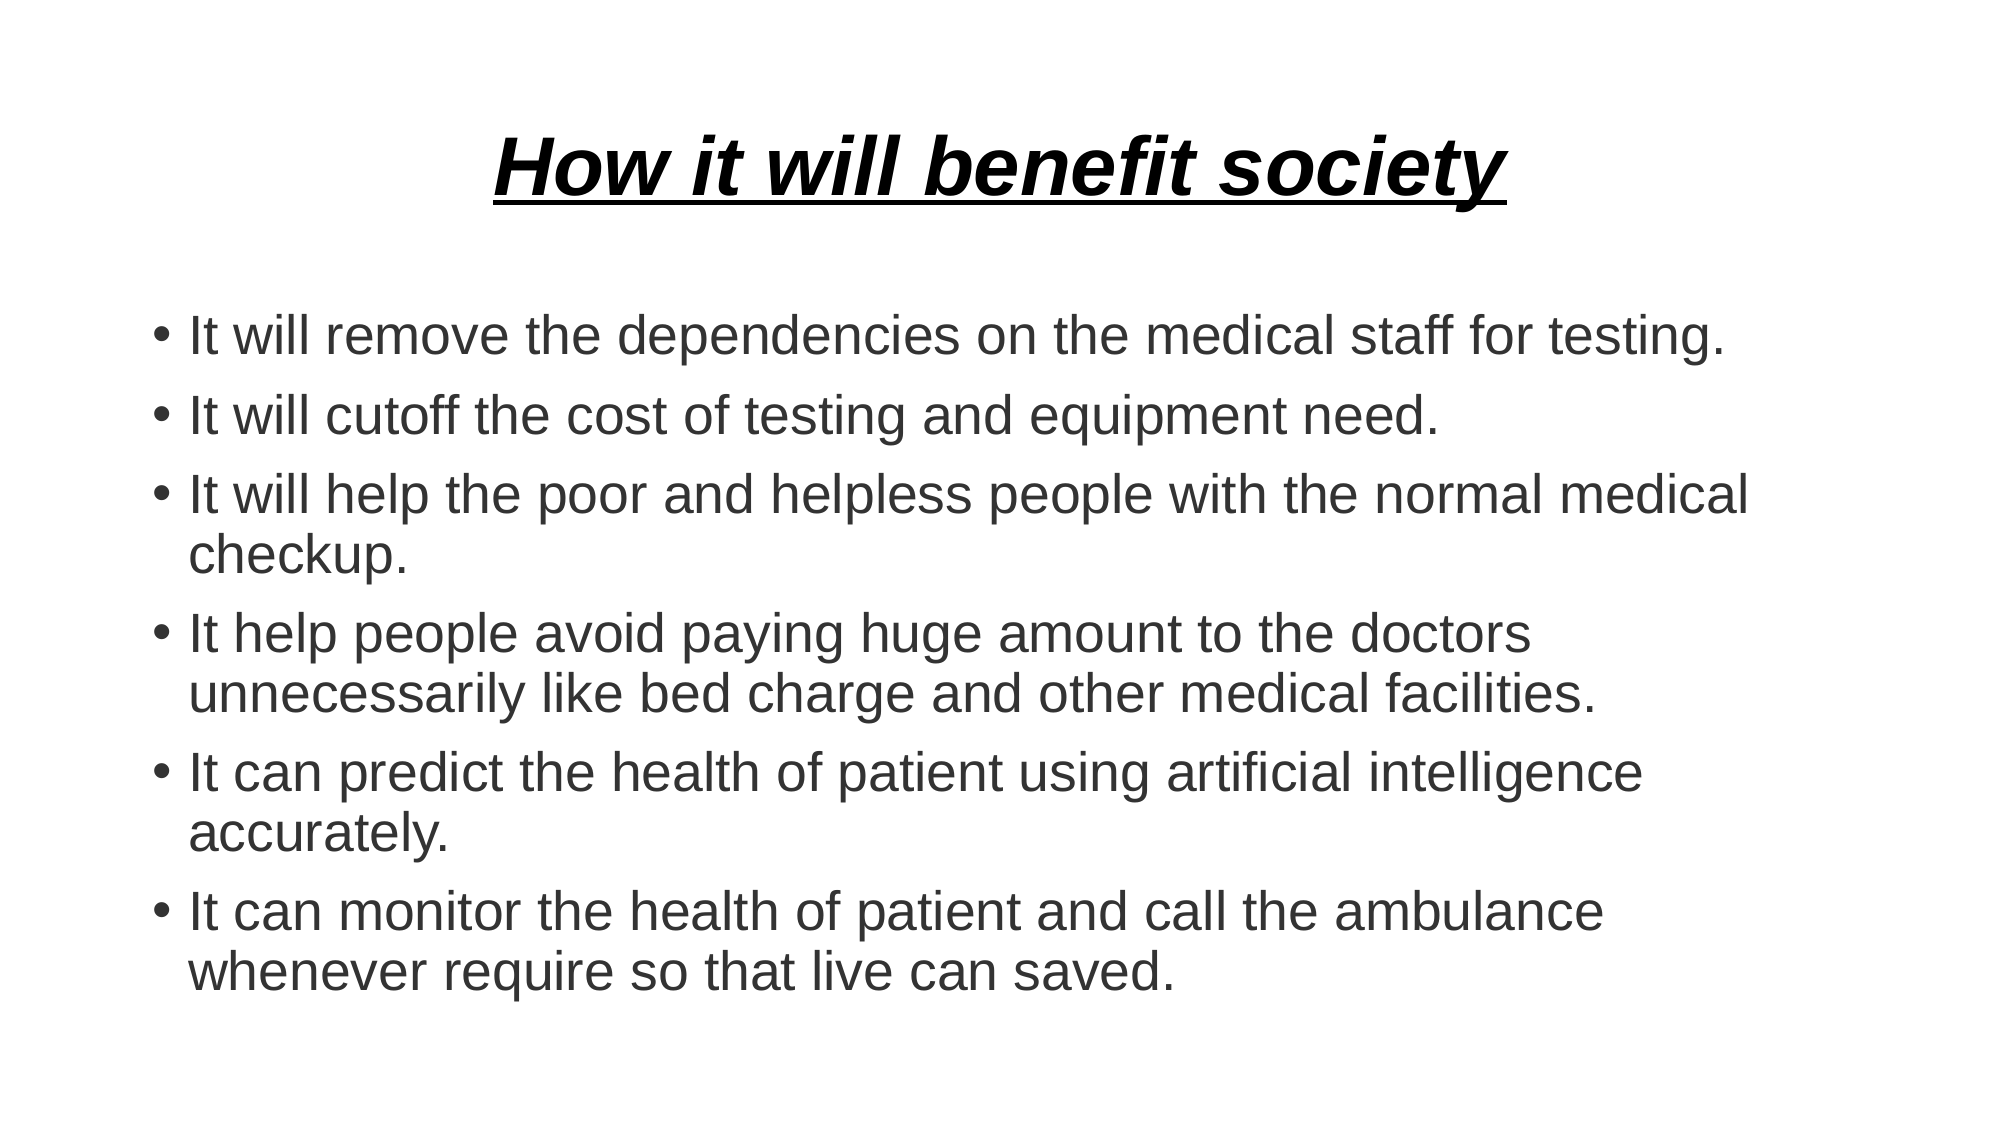

# How it will benefit society
It will remove the dependencies on the medical staff for testing.
It will cutoff the cost of testing and equipment need.
It will help the poor and helpless people with the normal medical checkup.
It help people avoid paying huge amount to the doctors unnecessarily like bed charge and other medical facilities.
It can predict the health of patient using artificial intelligence accurately.
It can monitor the health of patient and call the ambulance whenever require so that live can saved.